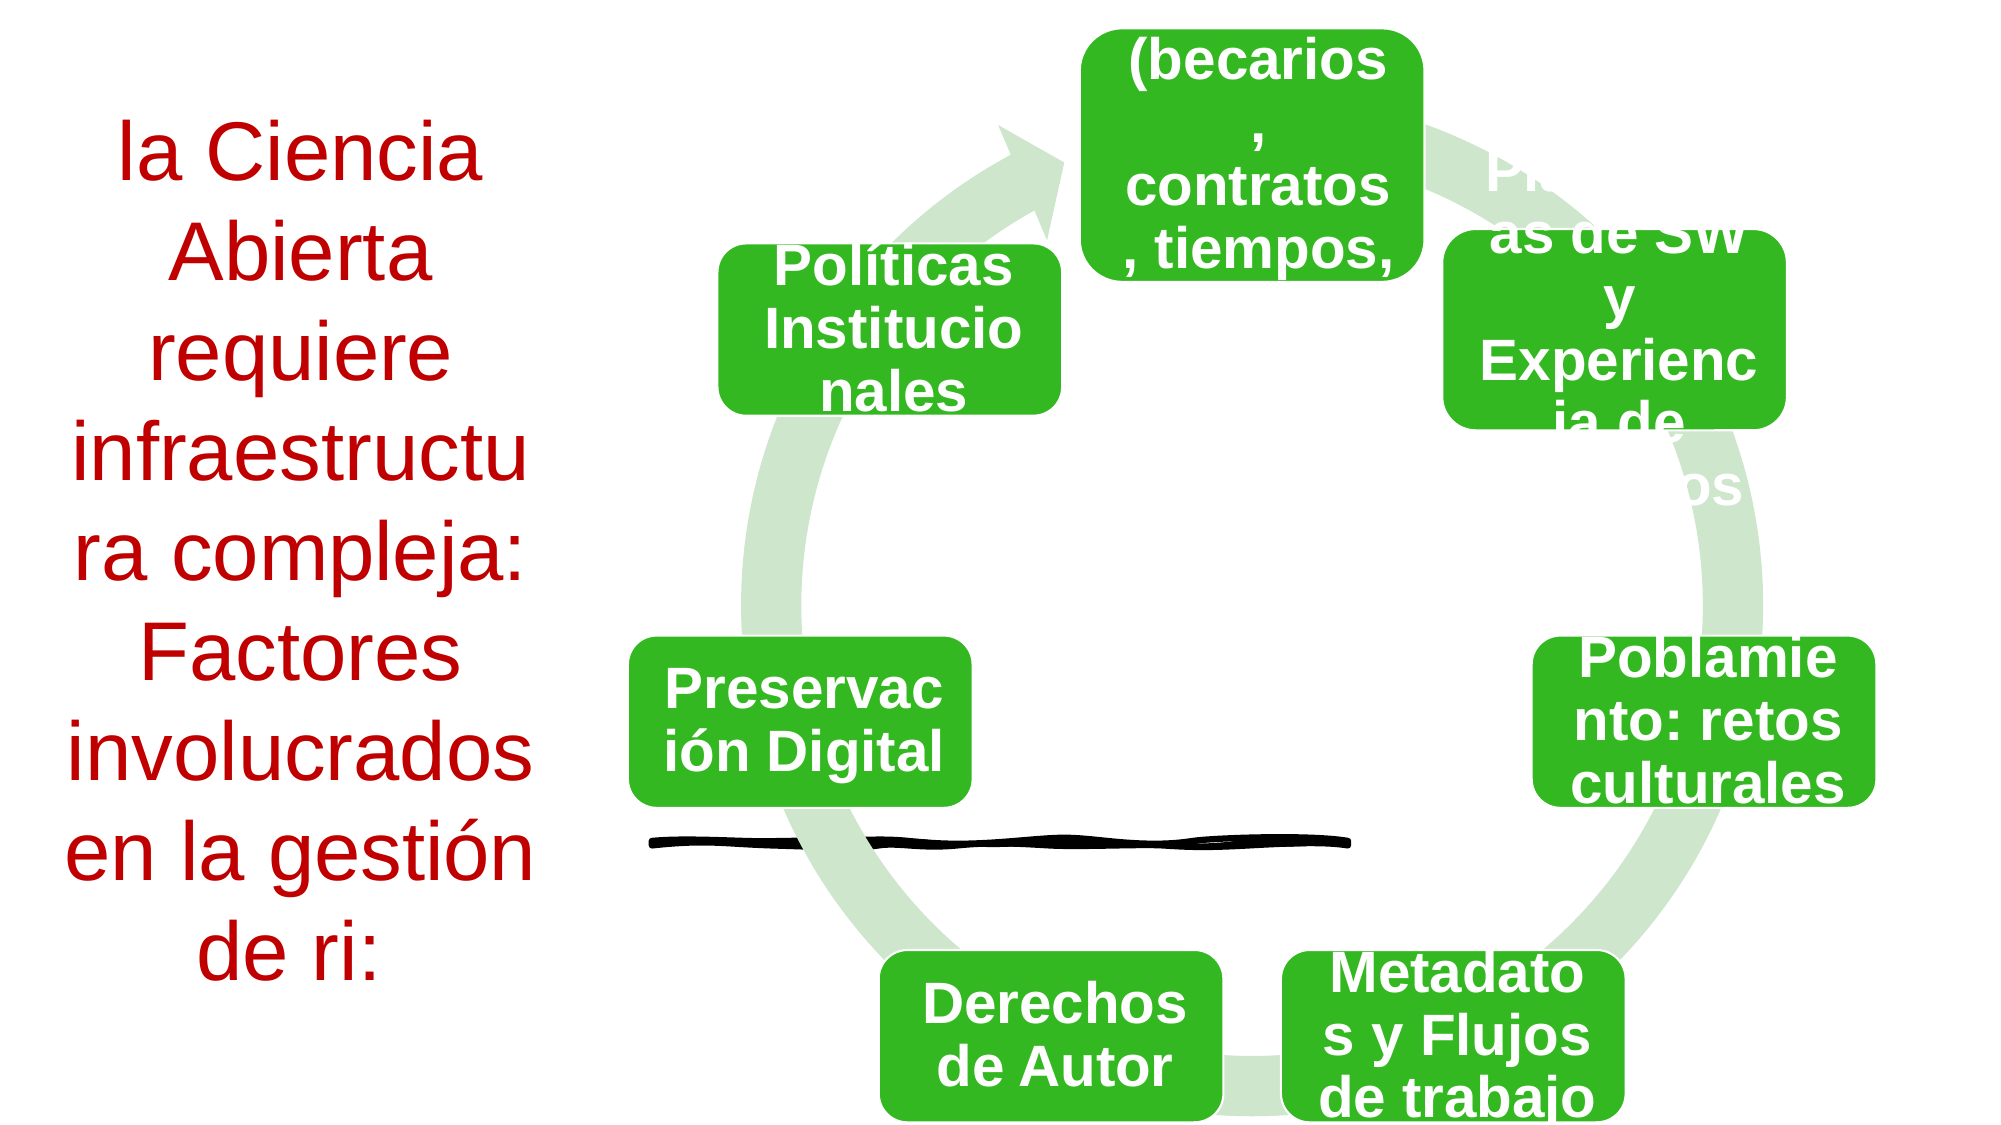

Gestión del proyecto  (becarios, contratos, tiempos, reportes, alianzas, etc.)
Plataformas de SW y Experiencia de Usuarios
Poblamiento: retos culturales
Metadatos y Flujos de trabajo
Derechos de Autor
Preservación Digital
Políticas Institucionales
# la Ciencia Abierta requiere infraestructura compleja: Factores involucrados en la gestión de ri:
Alma Rivera